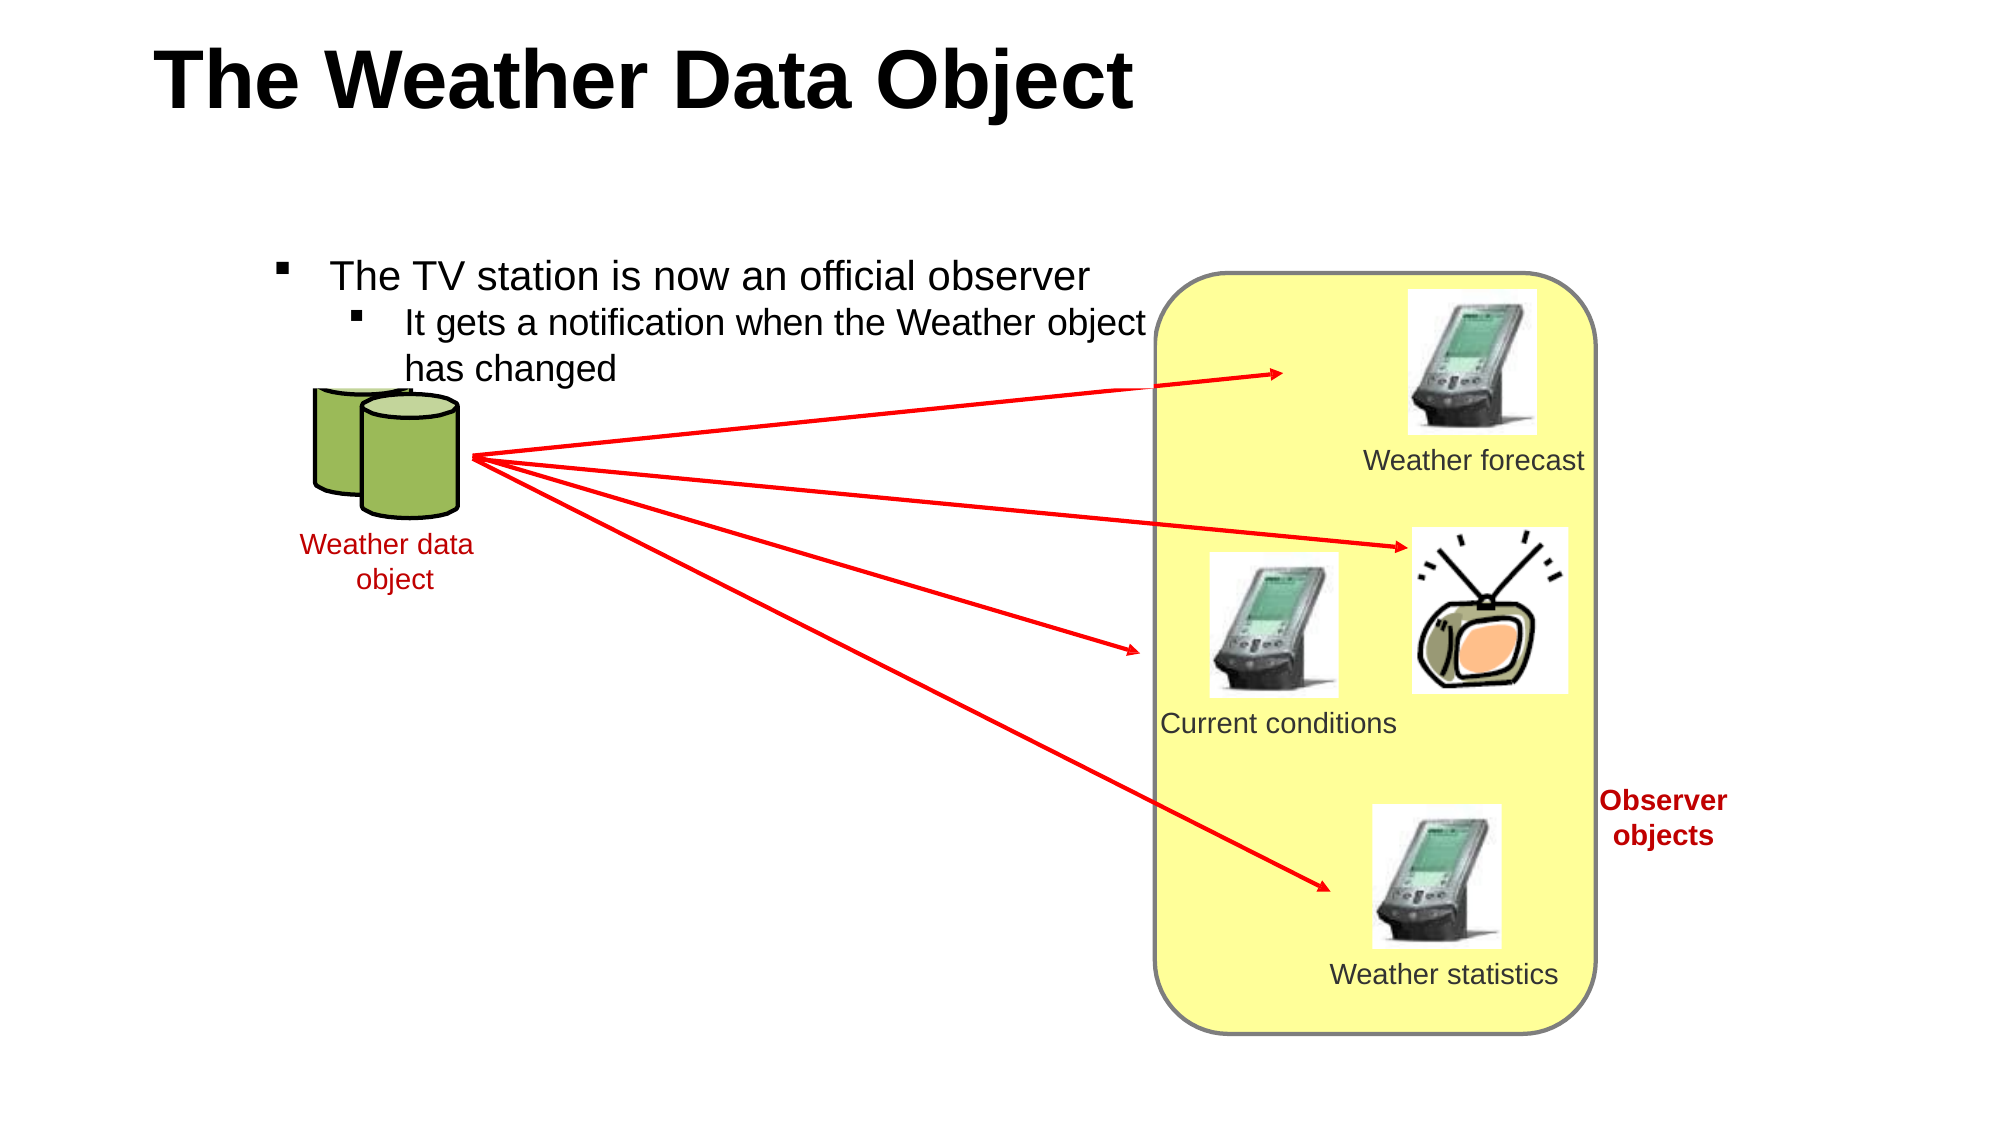

# The Weather Data Object
The TV station is now an official observer
It gets a notification when the Weather object
has changed

Weather forecast

Weather data  object

Current conditions
Observer
objects

Weather statistics